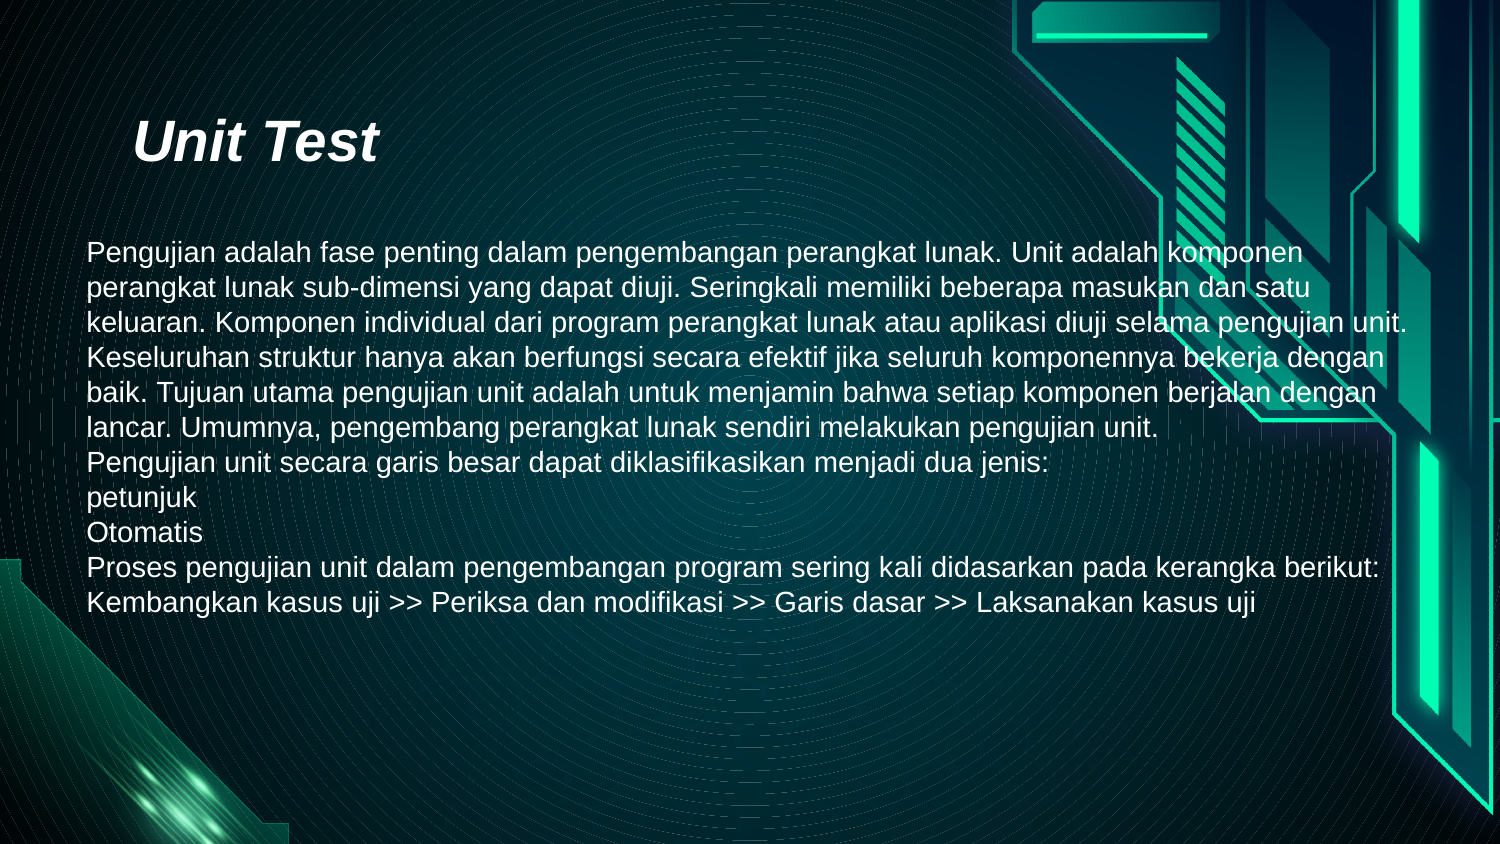

# Unit Test
Pengujian adalah fase penting dalam pengembangan perangkat lunak. Unit adalah komponen perangkat lunak sub-dimensi yang dapat diuji. Seringkali memiliki beberapa masukan dan satu keluaran. Komponen individual dari program perangkat lunak atau aplikasi diuji selama pengujian unit.
Keseluruhan struktur hanya akan berfungsi secara efektif jika seluruh komponennya bekerja dengan baik. Tujuan utama pengujian unit adalah untuk menjamin bahwa setiap komponen berjalan dengan lancar. Umumnya, pengembang perangkat lunak sendiri melakukan pengujian unit.
Pengujian unit secara garis besar dapat diklasifikasikan menjadi dua jenis:
petunjuk
Otomatis
Proses pengujian unit dalam pengembangan program sering kali didasarkan pada kerangka berikut:
Kembangkan kasus uji >> Periksa dan modifikasi >> Garis dasar >> Laksanakan kasus uji